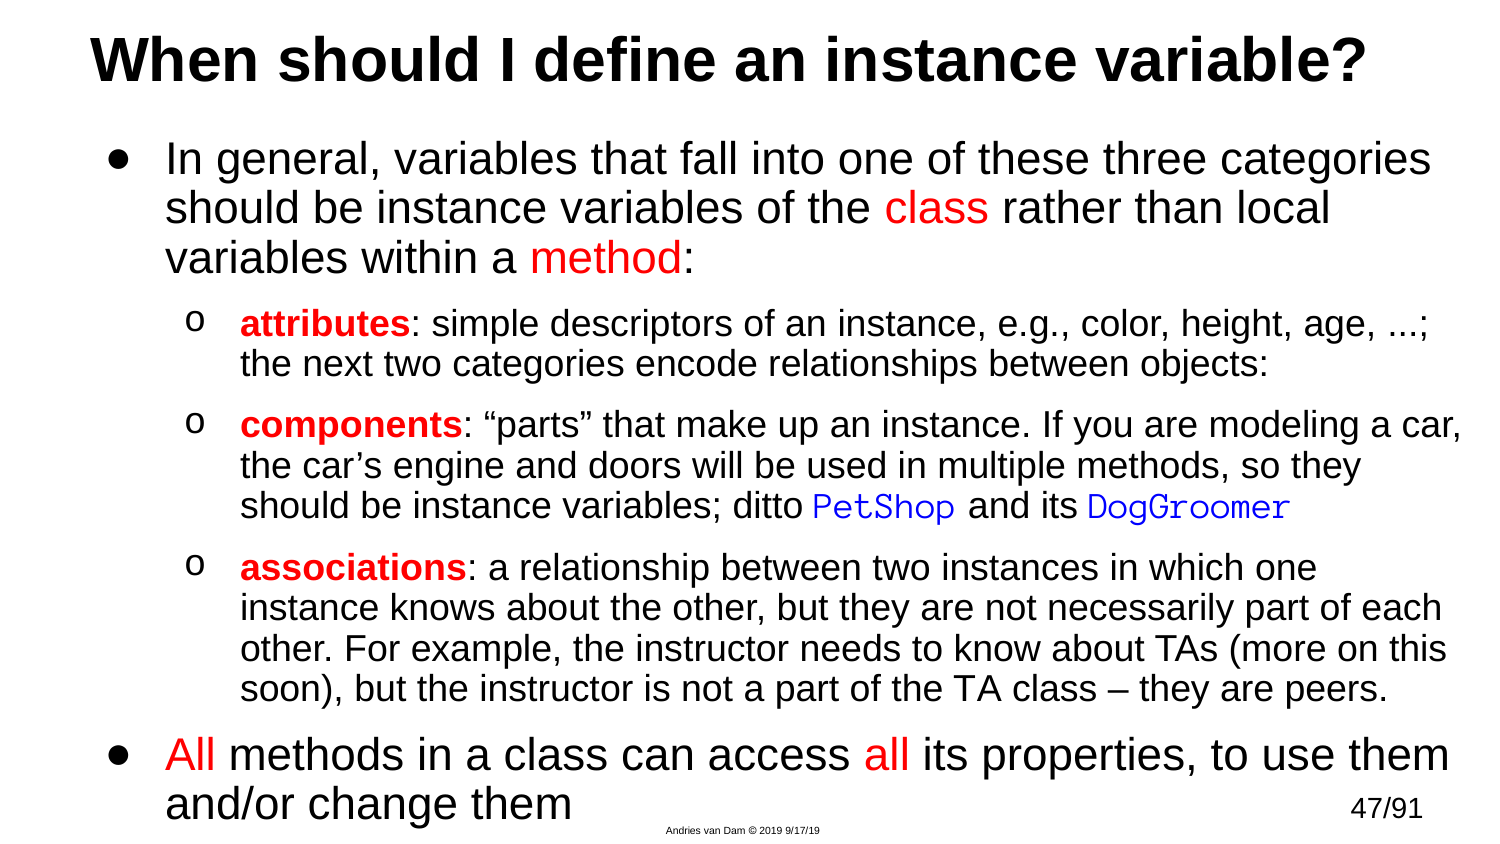

# When should I define an instance variable?
In general, variables that fall into one of these three categories should be instance variables of the class rather than local variables within a method:
attributes: simple descriptors of an instance, e.g., color, height, age, ...; the next two categories encode relationships between objects:
components: “parts” that make up an instance. If you are modeling a car, the car’s engine and doors will be used in multiple methods, so they should be instance variables; ditto PetShop and its DogGroomer
associations: a relationship between two instances in which one instance knows about the other, but they are not necessarily part of each other. For example, the instructor needs to know about TAs (more on this soon), but the instructor is not a part of the TA class – they are peers.
All methods in a class can access all its properties, to use them and/or change them